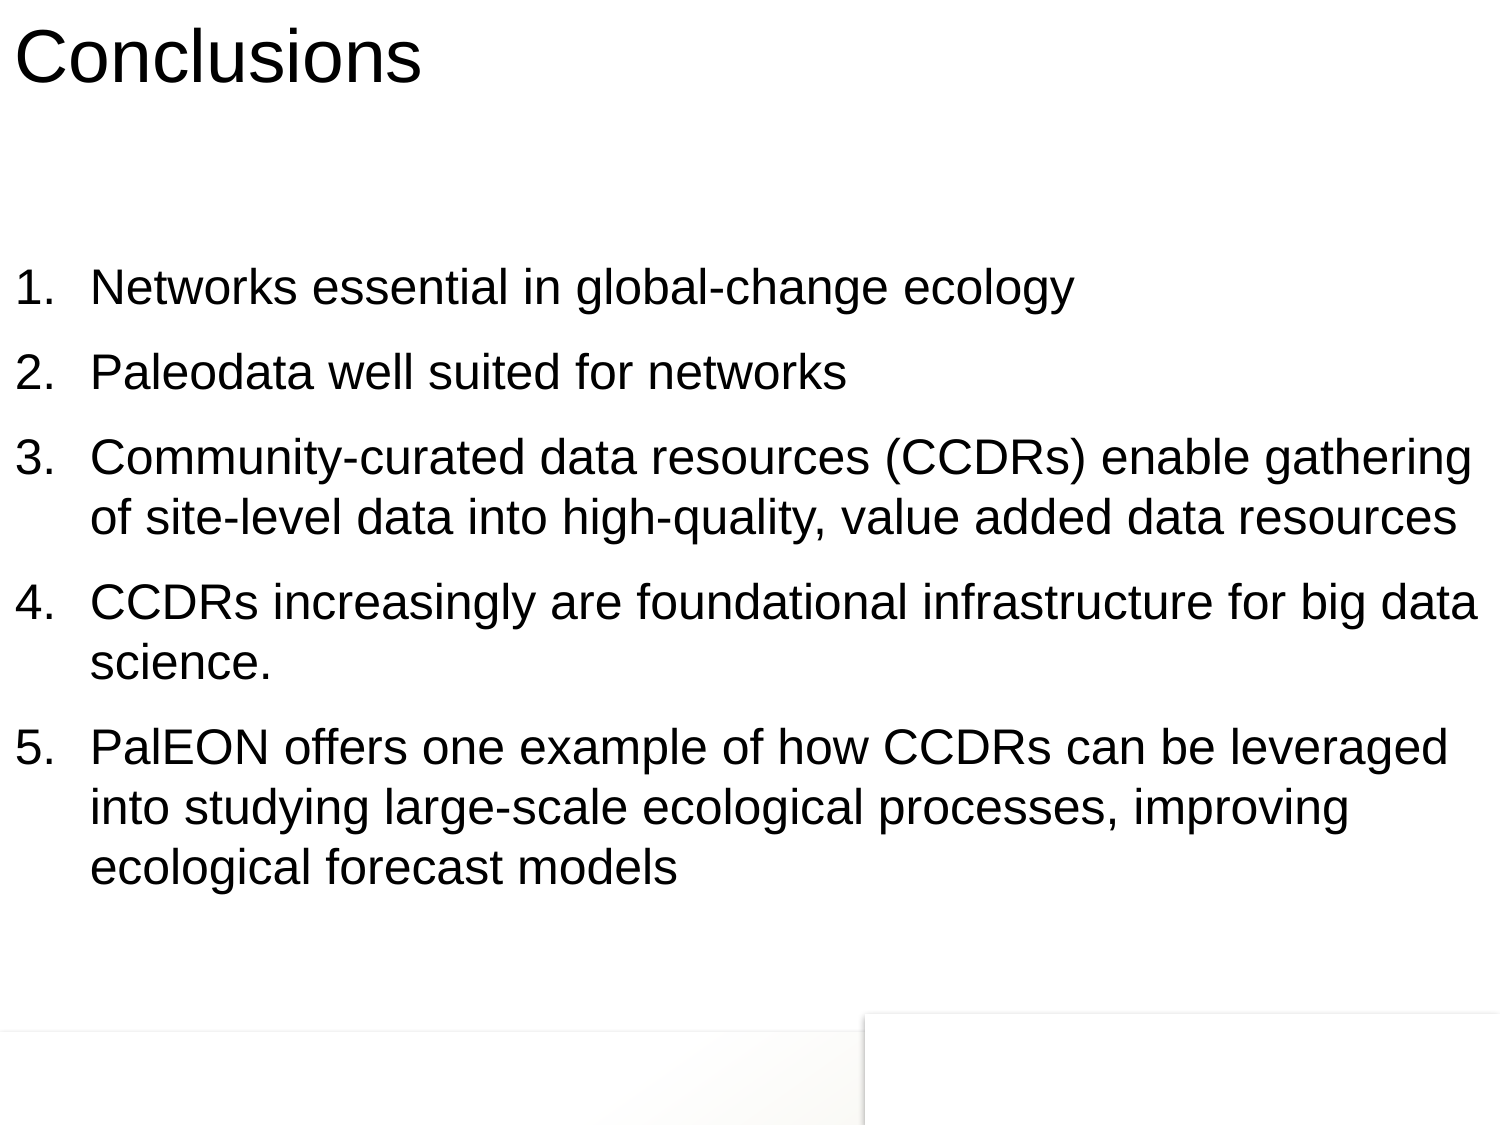

# Conclusions
Networks essential in global-change ecology
Paleodata well suited for networks
Community-curated data resources (CCDRs) enable gathering of site-level data into high-quality, value added data resources
CCDRs increasingly are foundational infrastructure for big data science.
PalEON offers one example of how CCDRs can be leveraged into studying large-scale ecological processes, improving ecological forecast models